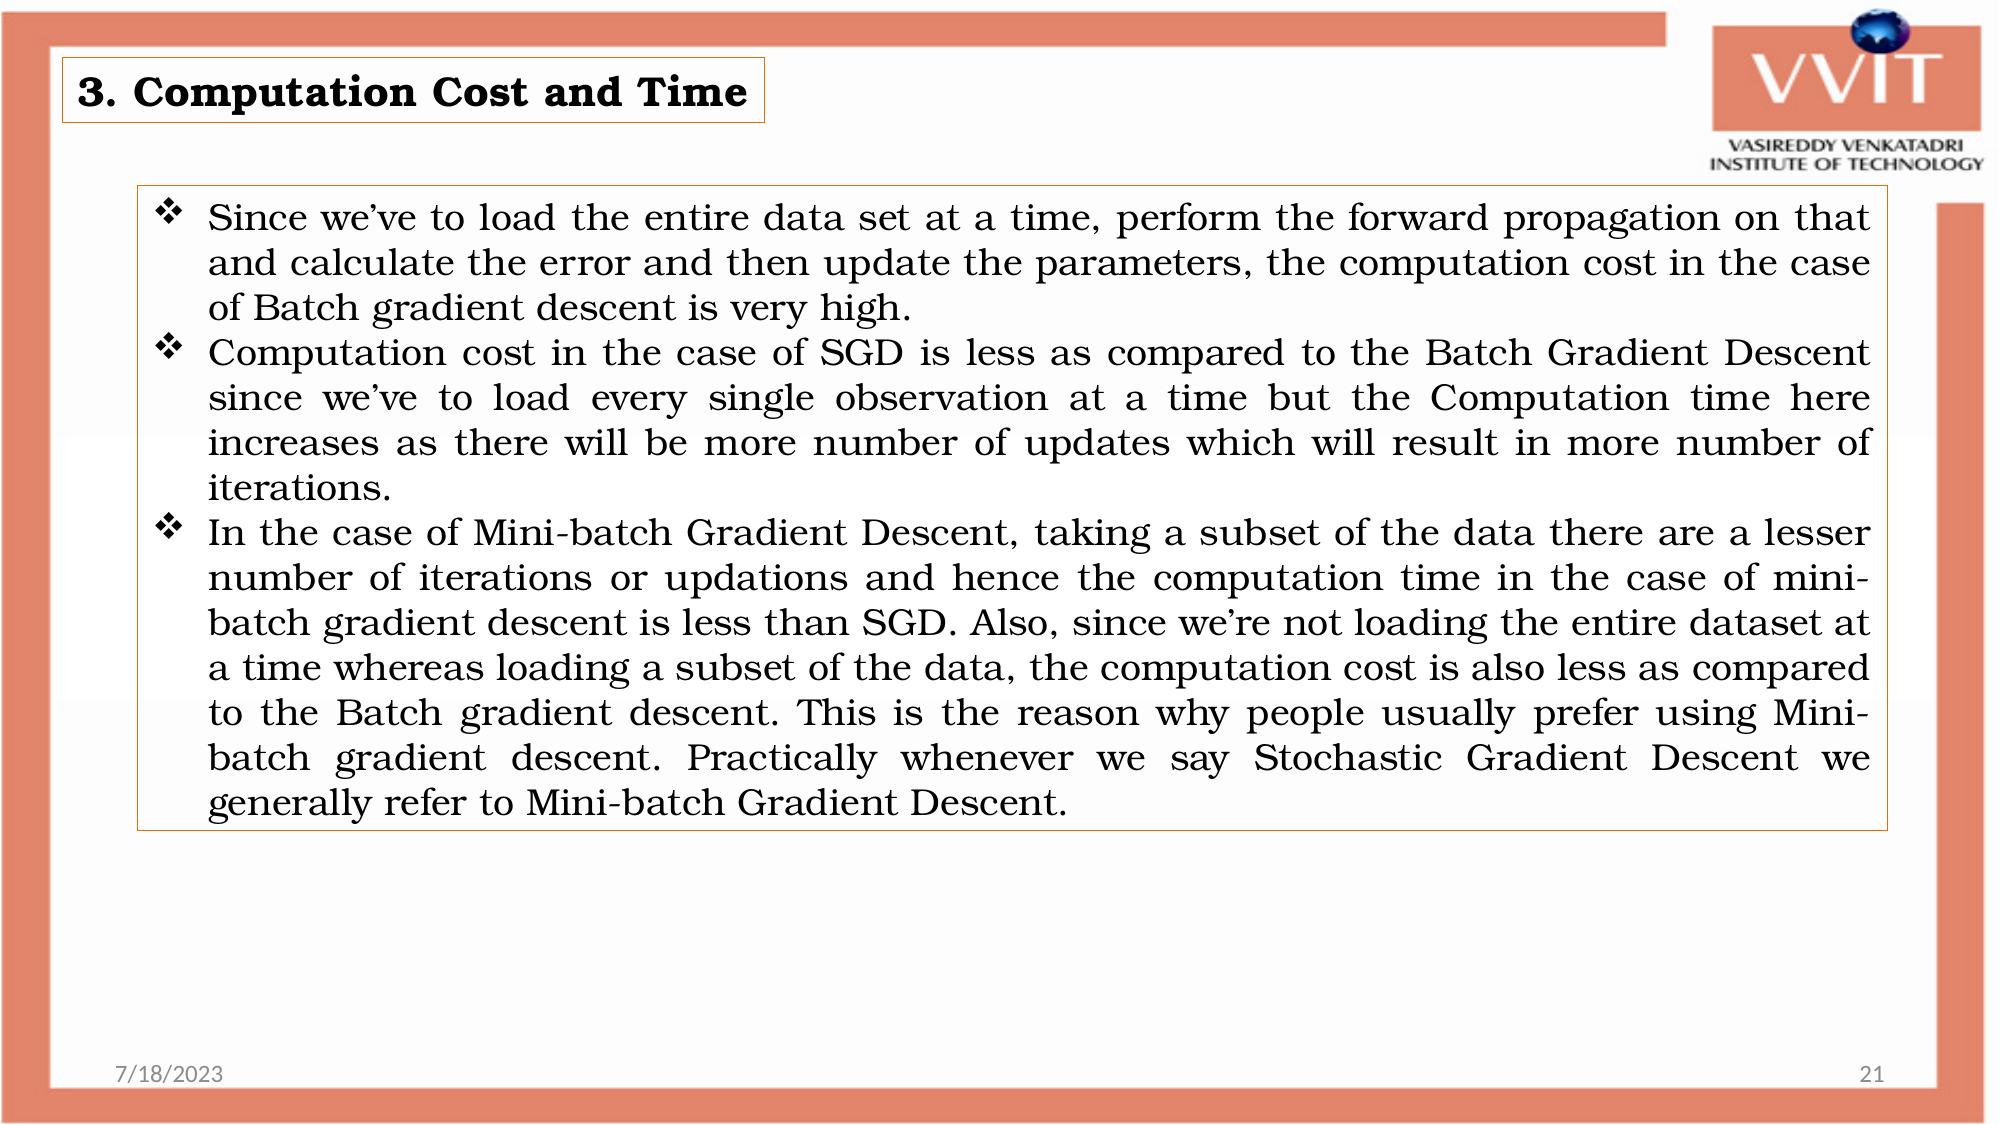

3. Computation Cost and Time
Since we’ve to load the entire data set at a time, perform the forward propagation on that and calculate the error and then update the parameters, the computation cost in the case of Batch gradient descent is very high.
Computation cost in the case of SGD is less as compared to the Batch Gradient Descent since we’ve to load every single observation at a time but the Computation time here increases as there will be more number of updates which will result in more number of iterations.
In the case of Mini-batch Gradient Descent, taking a subset of the data there are a lesser number of iterations or updations and hence the computation time in the case of mini-batch gradient descent is less than SGD. Also, since we’re not loading the entire dataset at a time whereas loading a subset of the data, the computation cost is also less as compared to the Batch gradient descent. This is the reason why people usually prefer using Mini-batch gradient descent. Practically whenever we say Stochastic Gradient Descent we generally refer to Mini-batch Gradient Descent.
7/18/2023
21